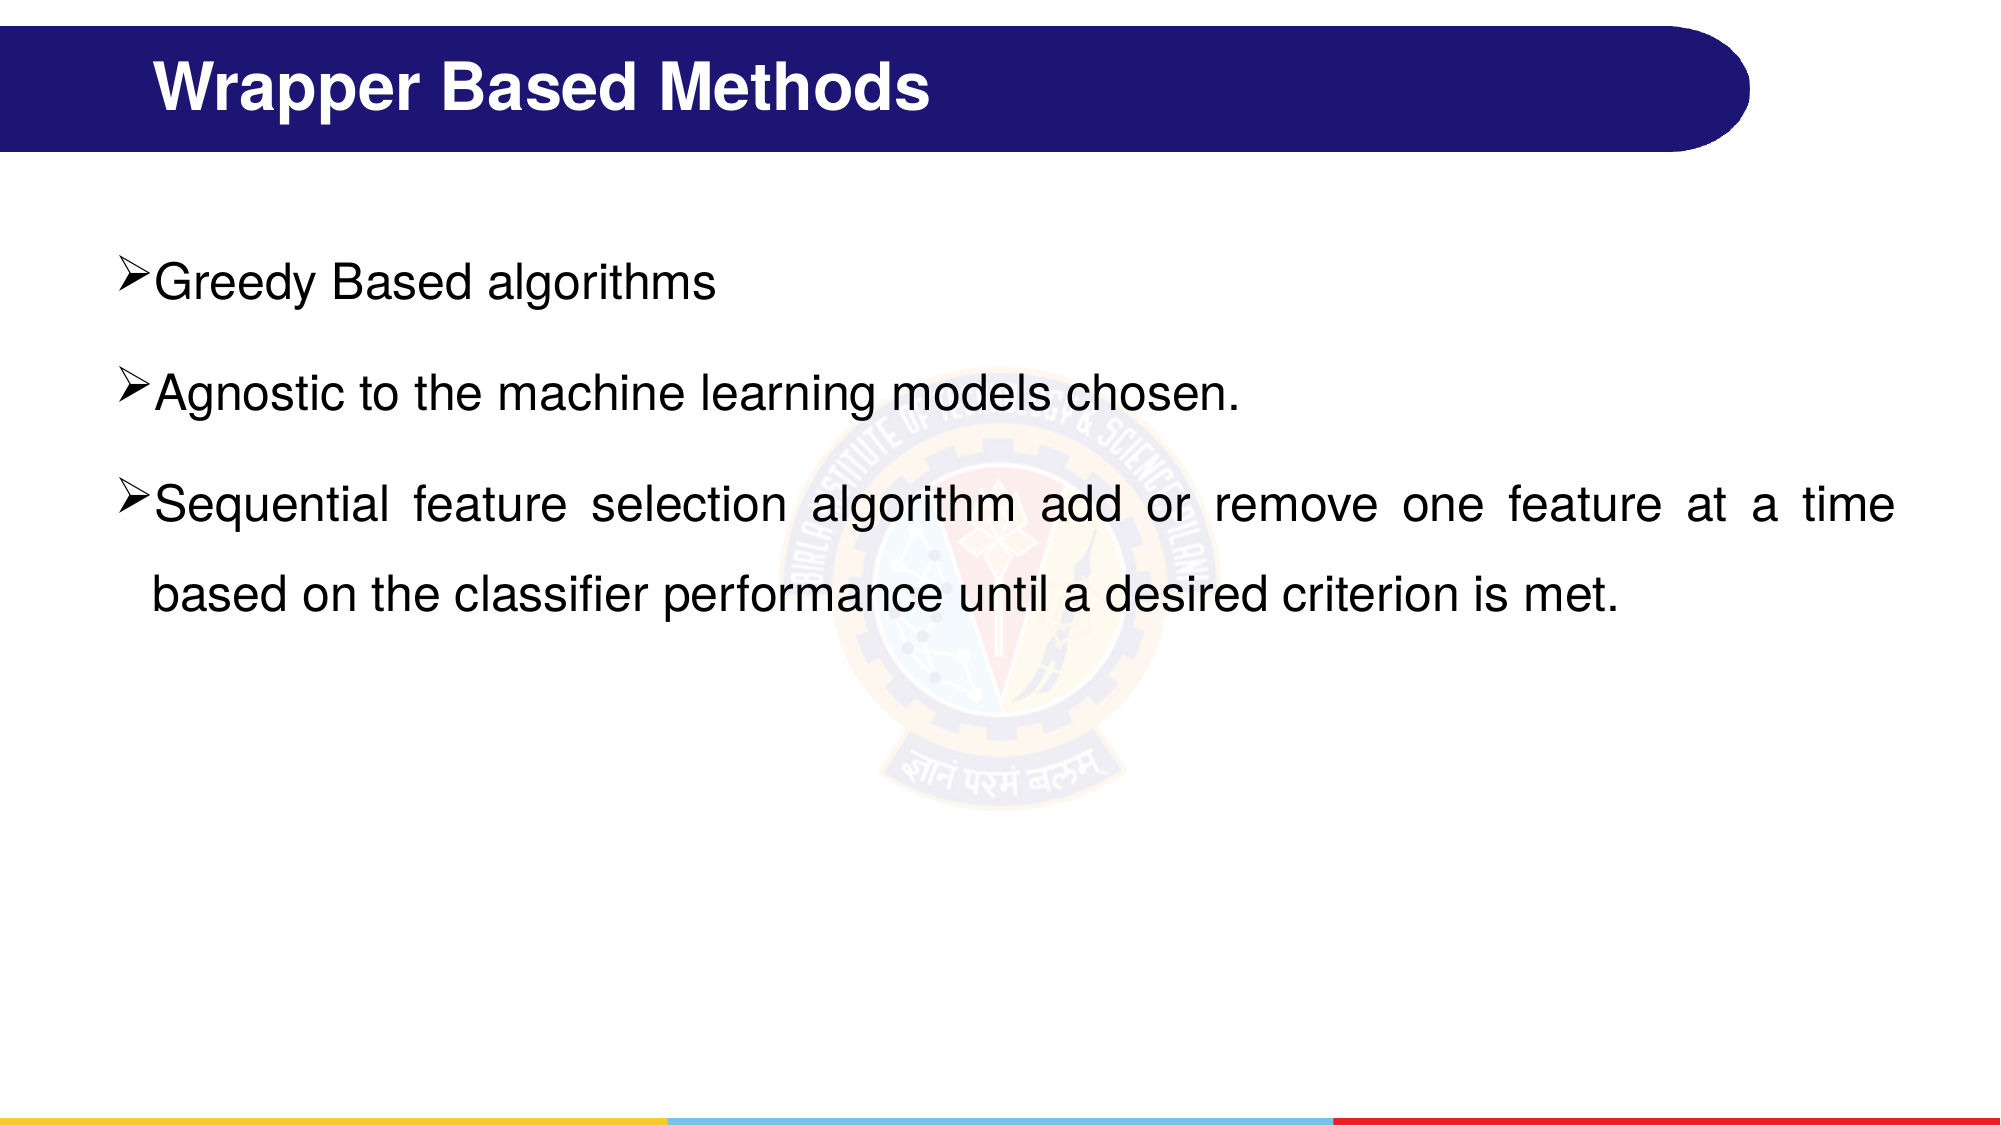

# Wrapper Based Methods
Greedy Based algorithms
Agnostic to the machine learning models chosen.
Sequential feature selection algorithm add or remove one feature at a time based on the classifier performance until a desired criterion is met.